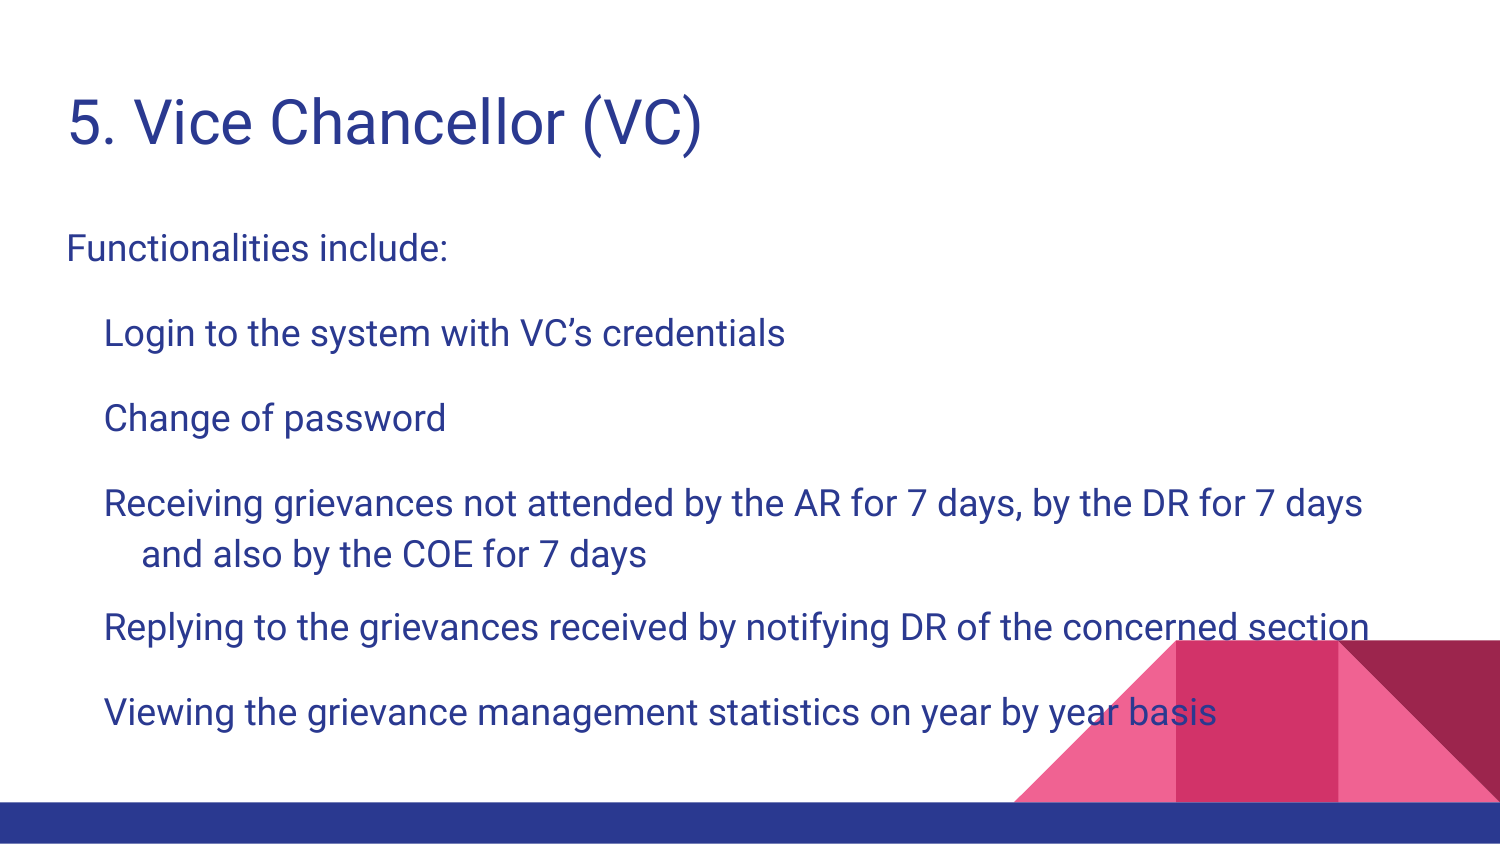

# 5. Vice Chancellor (VC)
Functionalities include:
Login to the system with VC’s credentials
Change of password
Receiving grievances not attended by the AR for 7 days, by the DR for 7 days and also by the COE for 7 days
Replying to the grievances received by notifying DR of the concerned section
Viewing the grievance management statistics on year by year basis